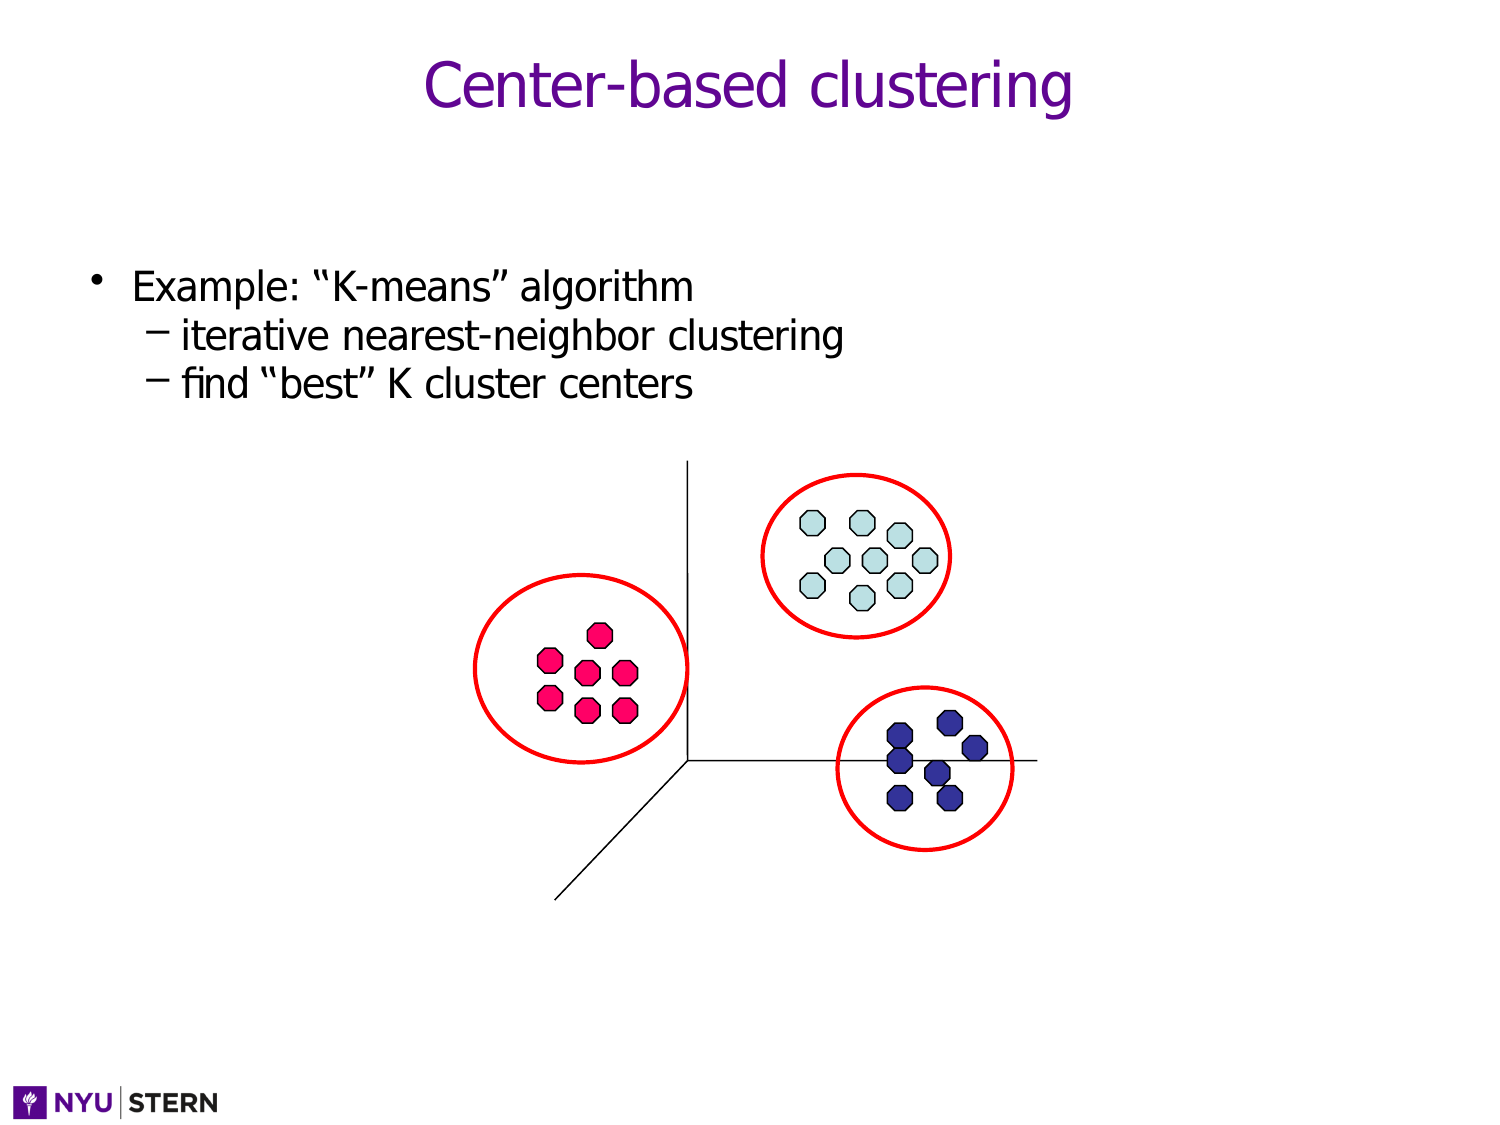

# Center-based clustering
Example: “K-means” algorithm
iterative nearest-neighbor clustering
find “best” K cluster centers